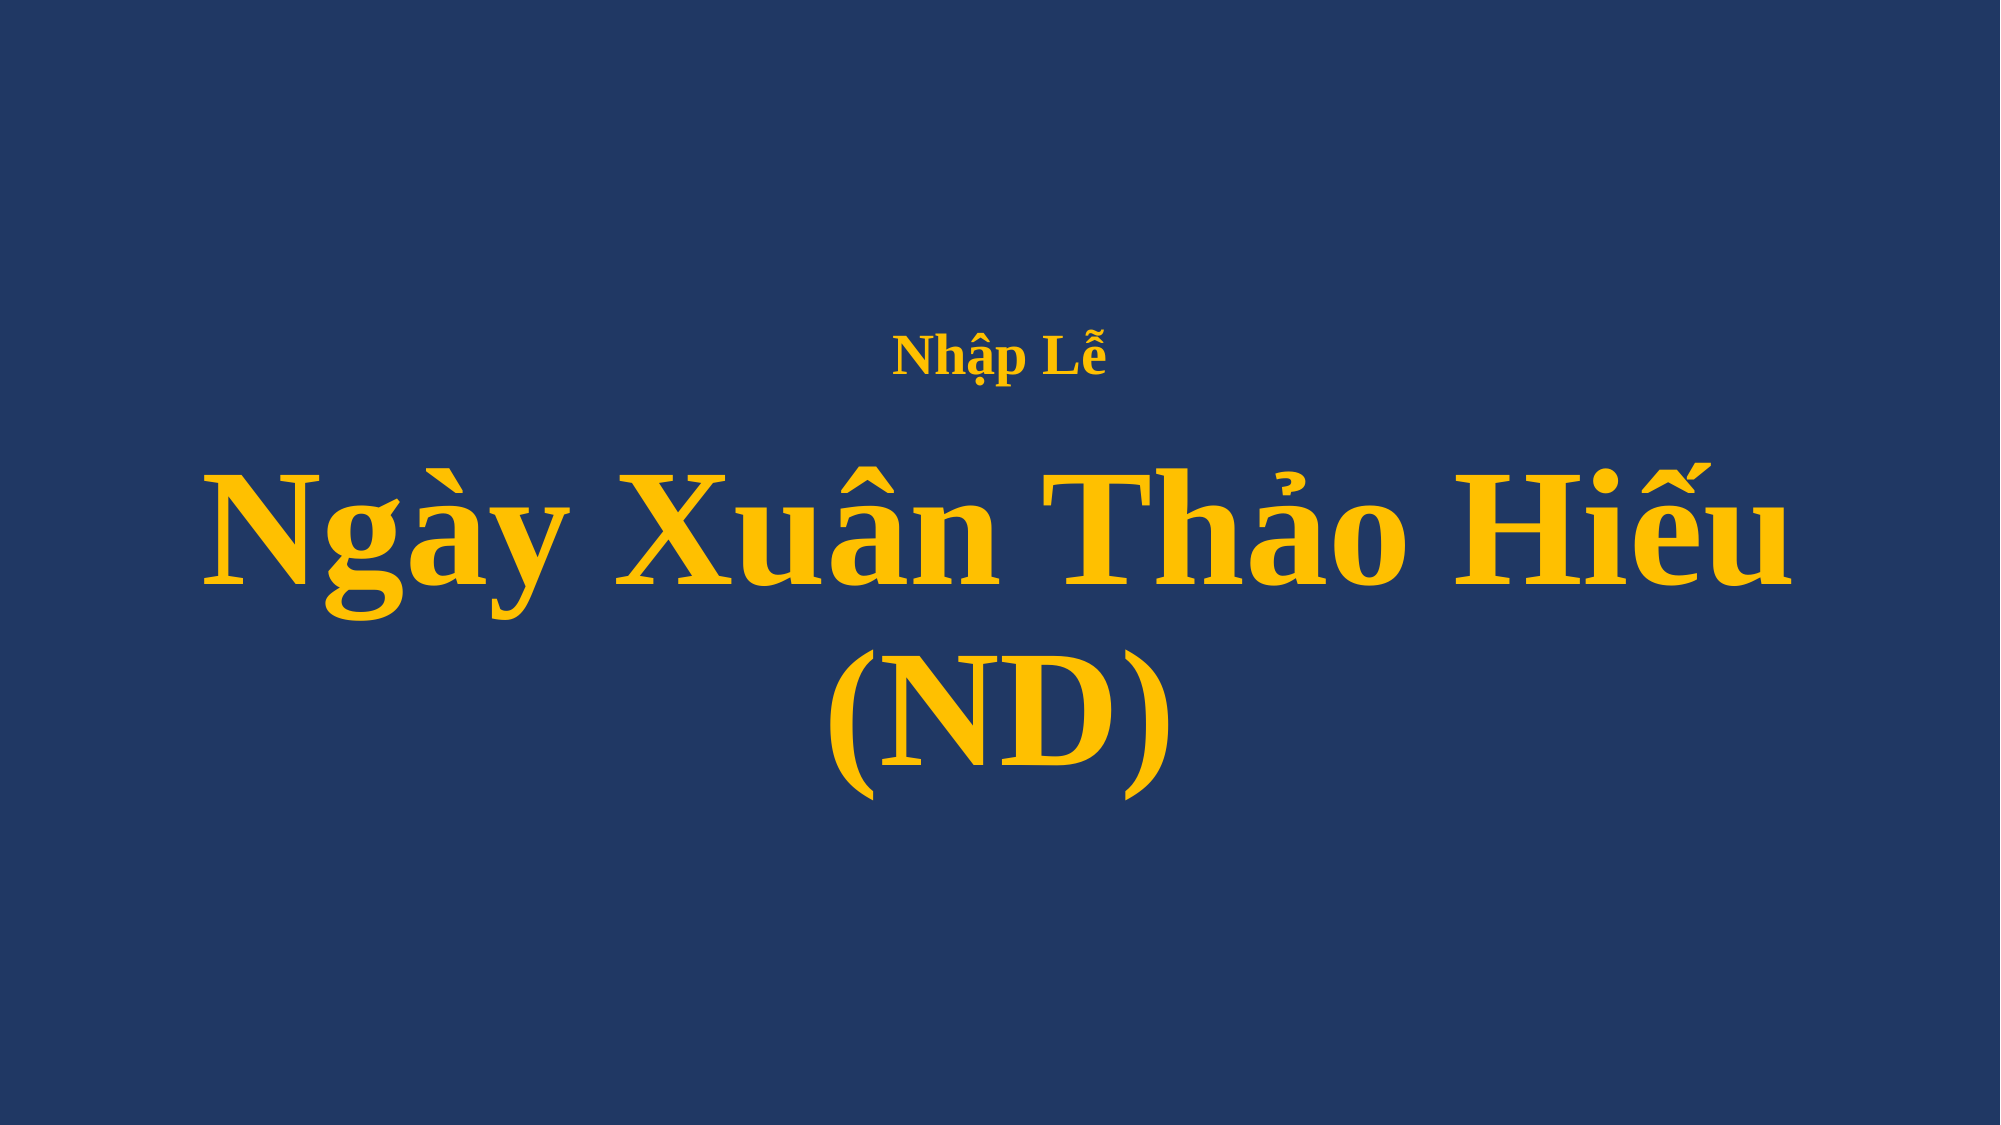

# Nhập Lễ Ngày Xuân Thảo Hiếu (ND)